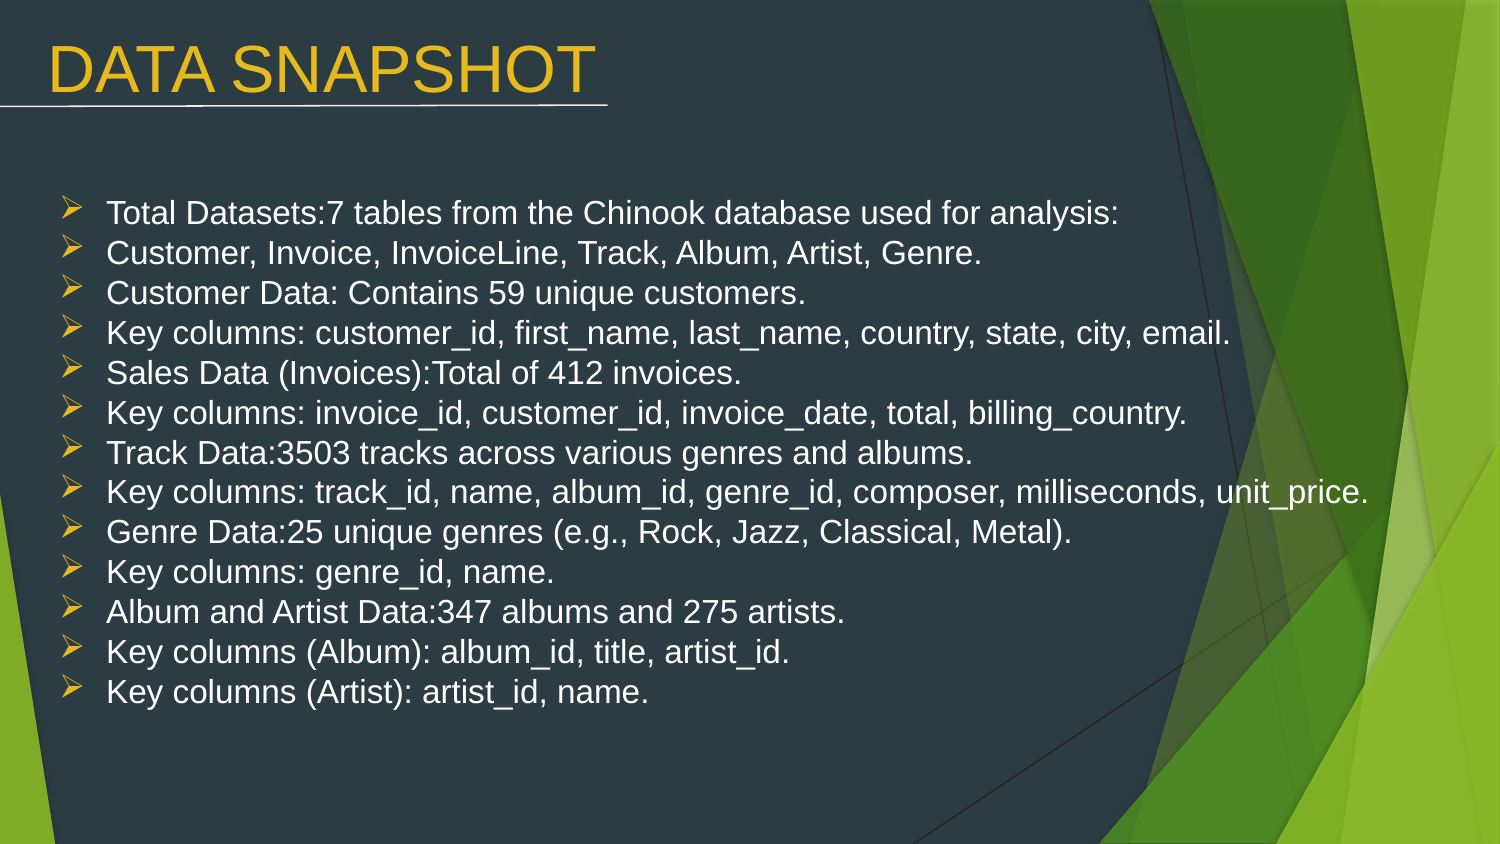

# DATA SNAPSHOT
Total Datasets:7 tables from the Chinook database used for analysis:
Customer, Invoice, InvoiceLine, Track, Album, Artist, Genre.
Customer Data: Contains 59 unique customers.
Key columns: customer_id, first_name, last_name, country, state, city, email.
Sales Data (Invoices):Total of 412 invoices.
Key columns: invoice_id, customer_id, invoice_date, total, billing_country.
Track Data:3503 tracks across various genres and albums.
Key columns: track_id, name, album_id, genre_id, composer, milliseconds, unit_price.
Genre Data:25 unique genres (e.g., Rock, Jazz, Classical, Metal).
Key columns: genre_id, name.
Album and Artist Data:347 albums and 275 artists.
Key columns (Album): album_id, title, artist_id.
Key columns (Artist): artist_id, name.